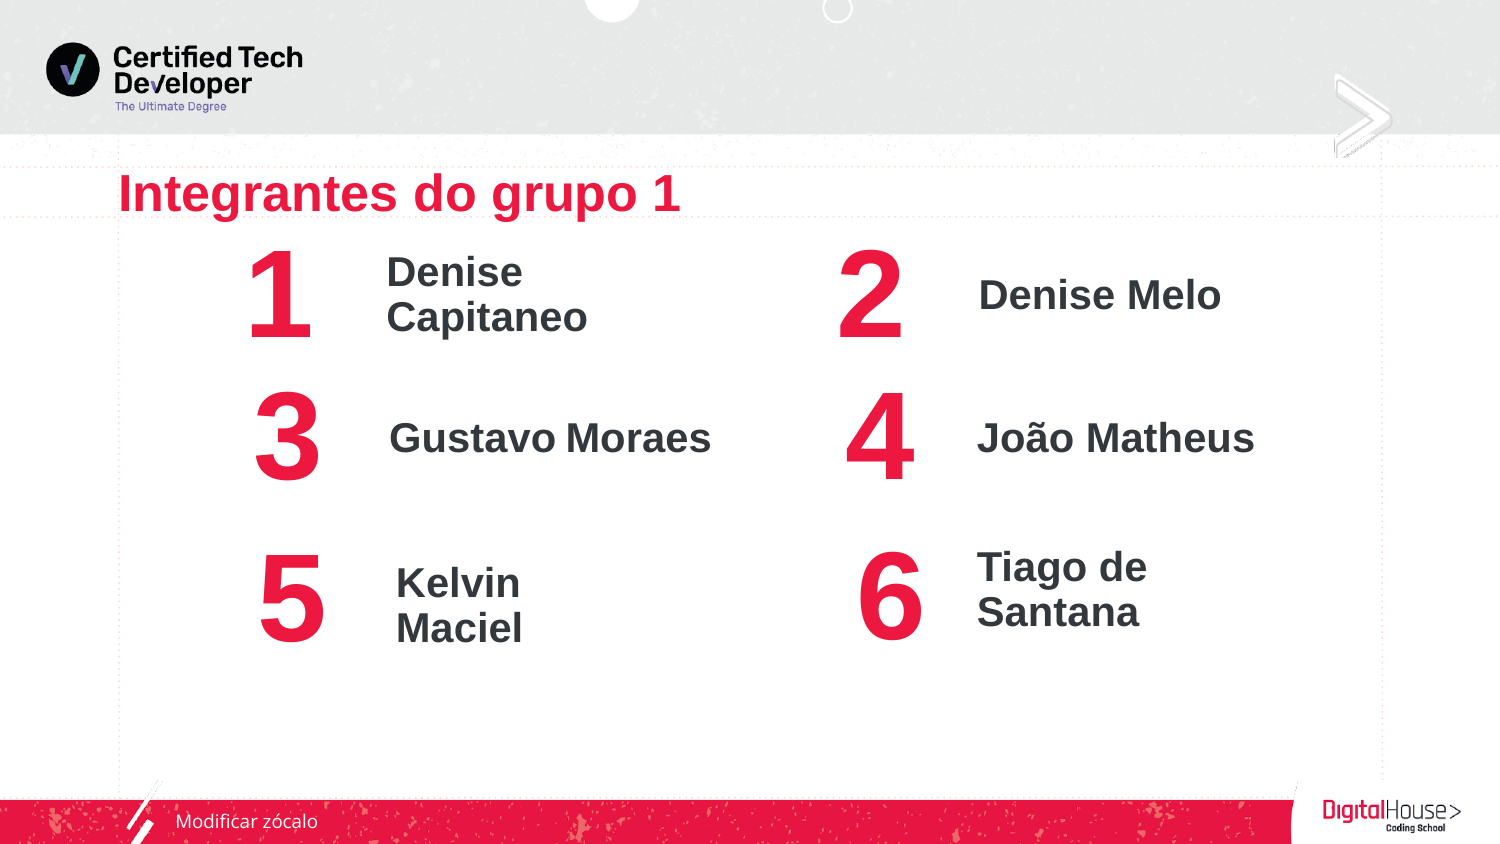

# Integrantes do grupo 1
1
2
Denise Capitaneo
Denise Melo
3
4
João Matheus
Gustavo Moraes

6
5
Tiago de Santana
Kelvin Maciel